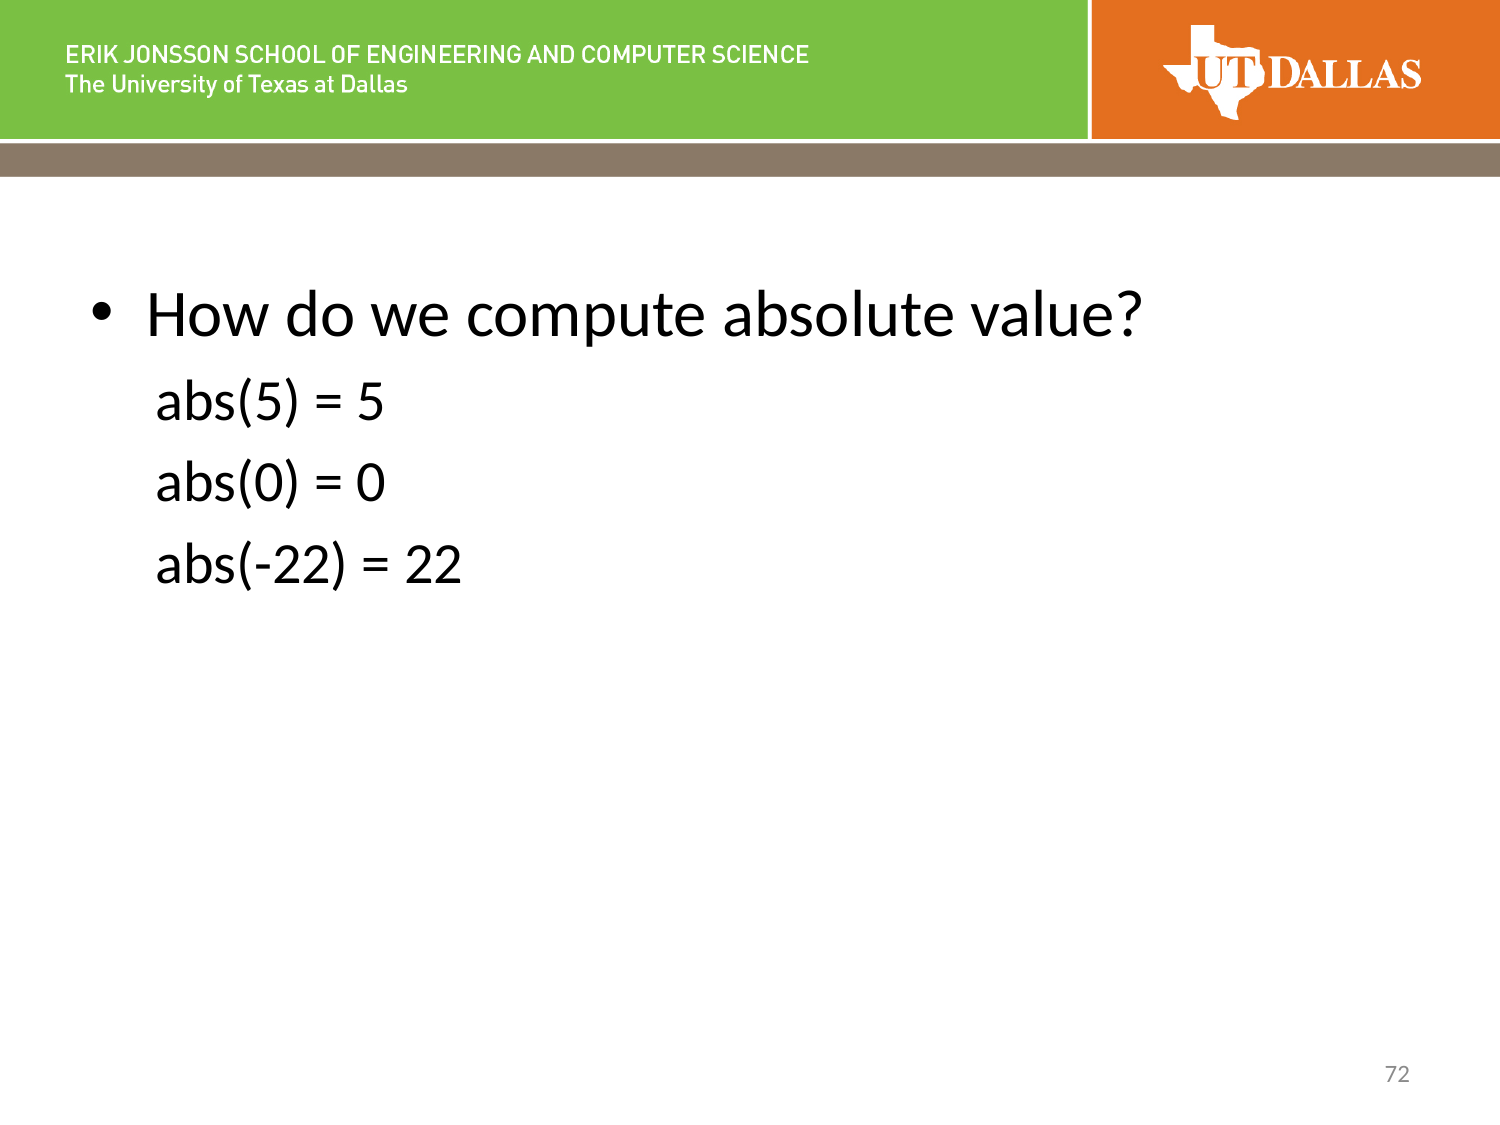

#
How do we compute absolute value?
abs(5) = 5
abs(0) = 0
abs(-22) = 22

72